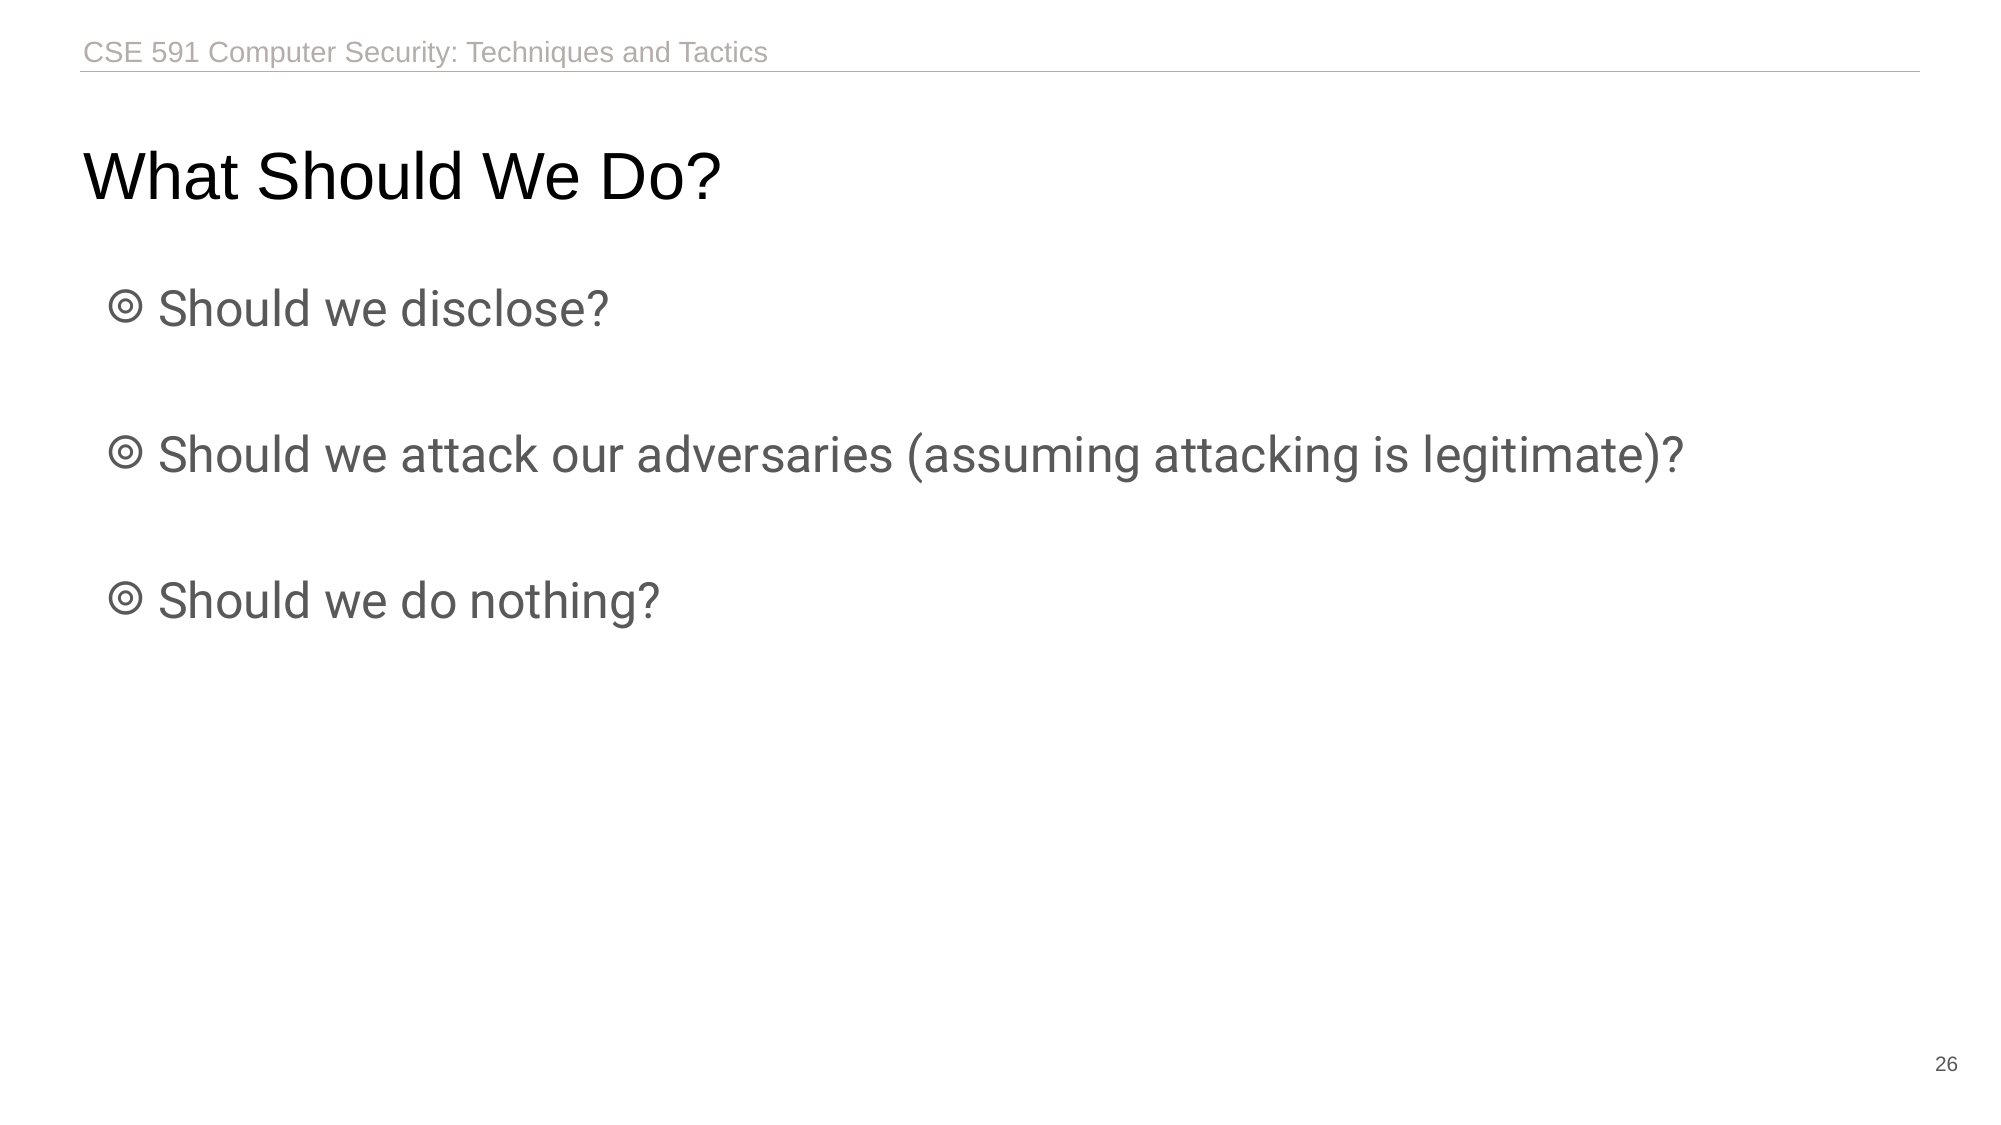

# What Should We Do?
Should we disclose?

Should we attack our adversaries (assuming attacking is legitimate)?

Should we do nothing?
26